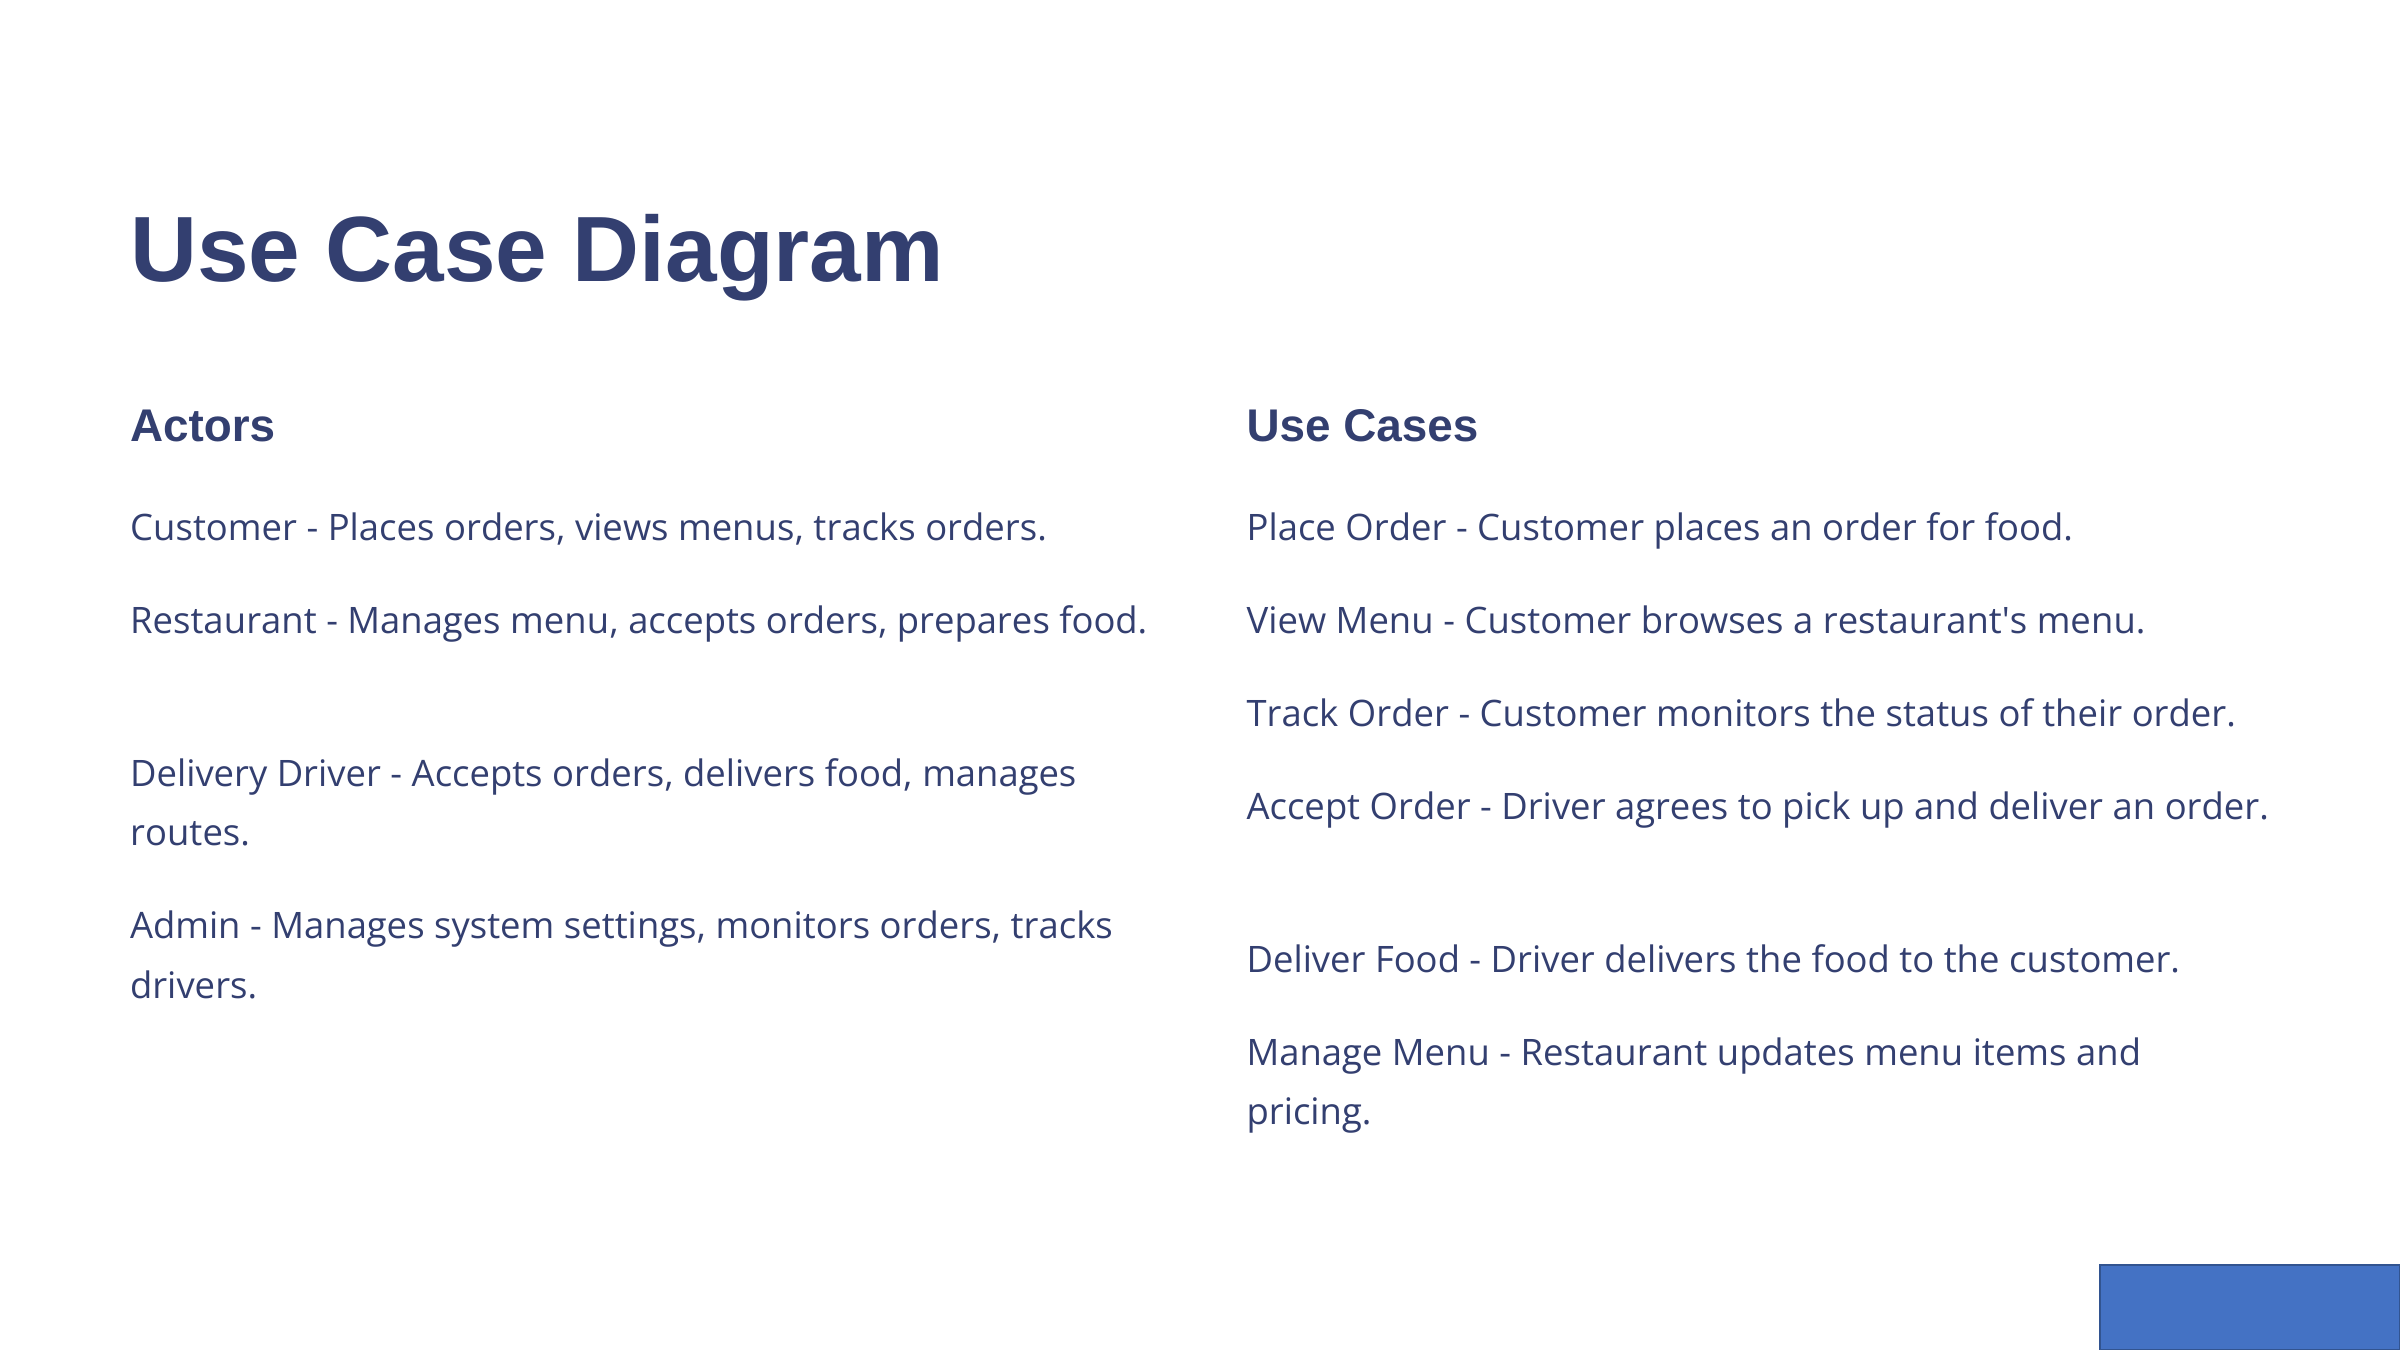

Use Case Diagram
Actors
Use Cases
Customer - Places orders, views menus, tracks orders.
Place Order - Customer places an order for food.
Restaurant - Manages menu, accepts orders, prepares food.
View Menu - Customer browses a restaurant's menu.
Track Order - Customer monitors the status of their order.
Delivery Driver - Accepts orders, delivers food, manages routes.
Accept Order - Driver agrees to pick up and deliver an order.
Admin - Manages system settings, monitors orders, tracks drivers.
Deliver Food - Driver delivers the food to the customer.
Manage Menu - Restaurant updates menu items and pricing.